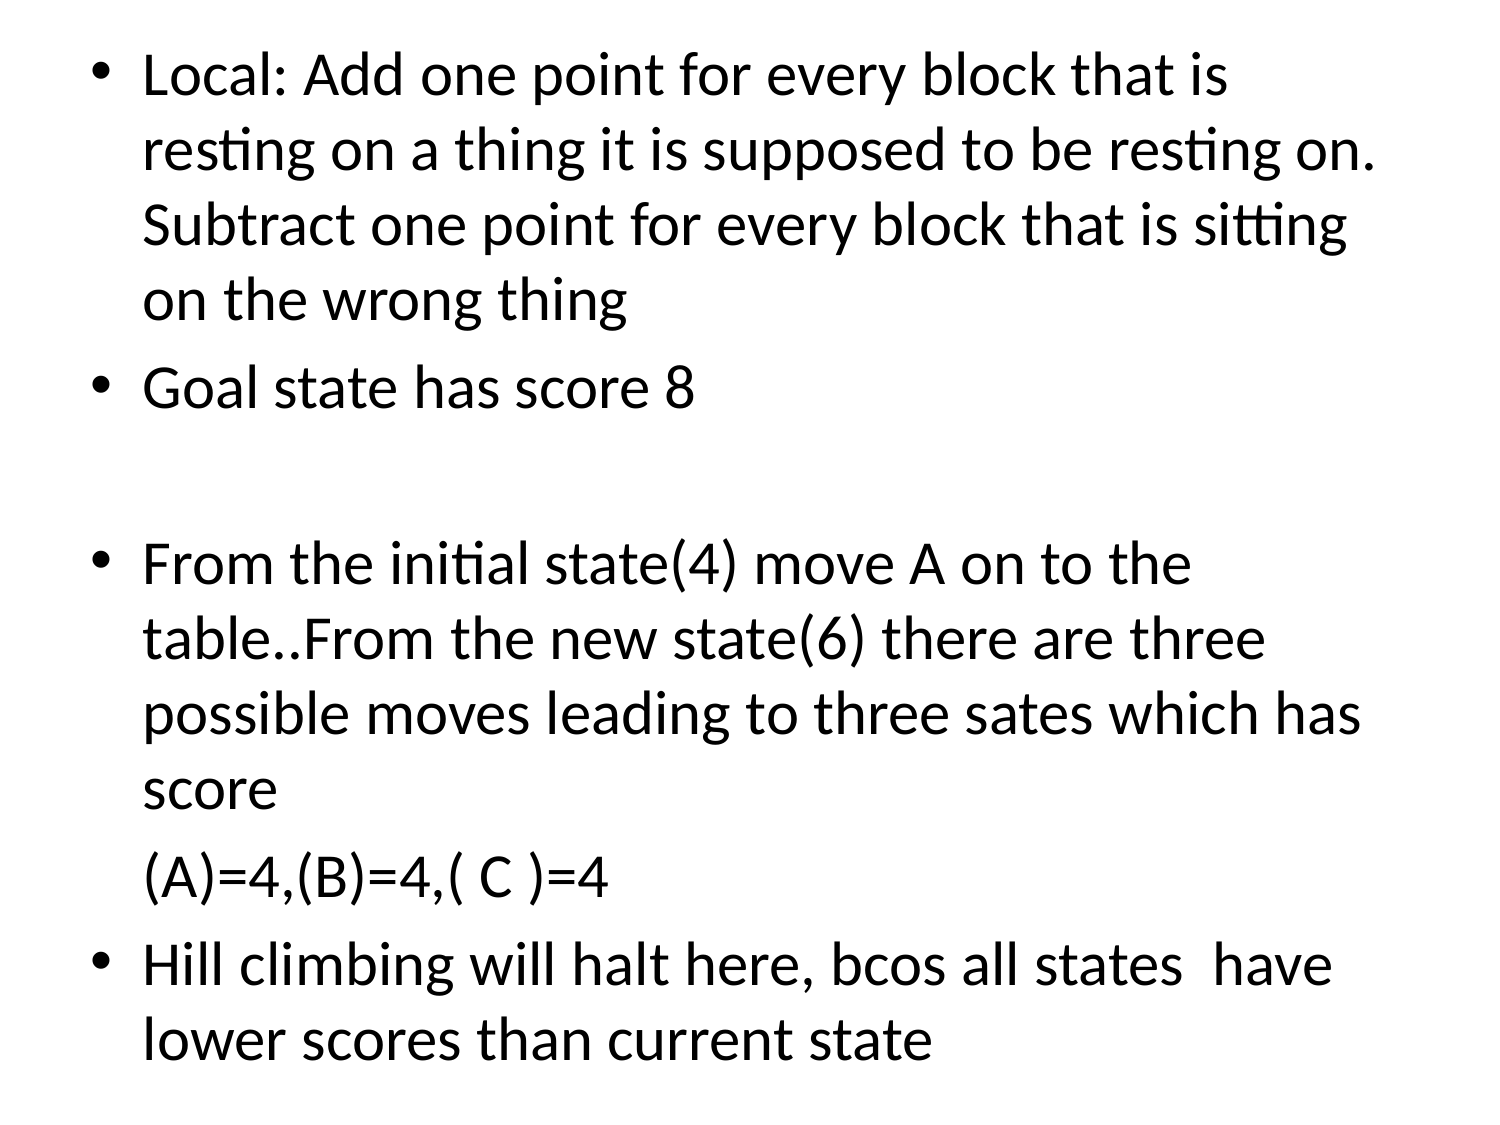

Local: Add one point for every block that is resting on a thing it is supposed to be resting on. Subtract one point for every block that is sitting on the wrong thing
Goal state has score 8

From the initial state(4) move A on to the table..From the new state(6) there are three possible moves leading to three sates which has score
	(A)=4,(B)=4,( C )=4
Hill climbing will halt here, bcos all states  have lower scores than current state